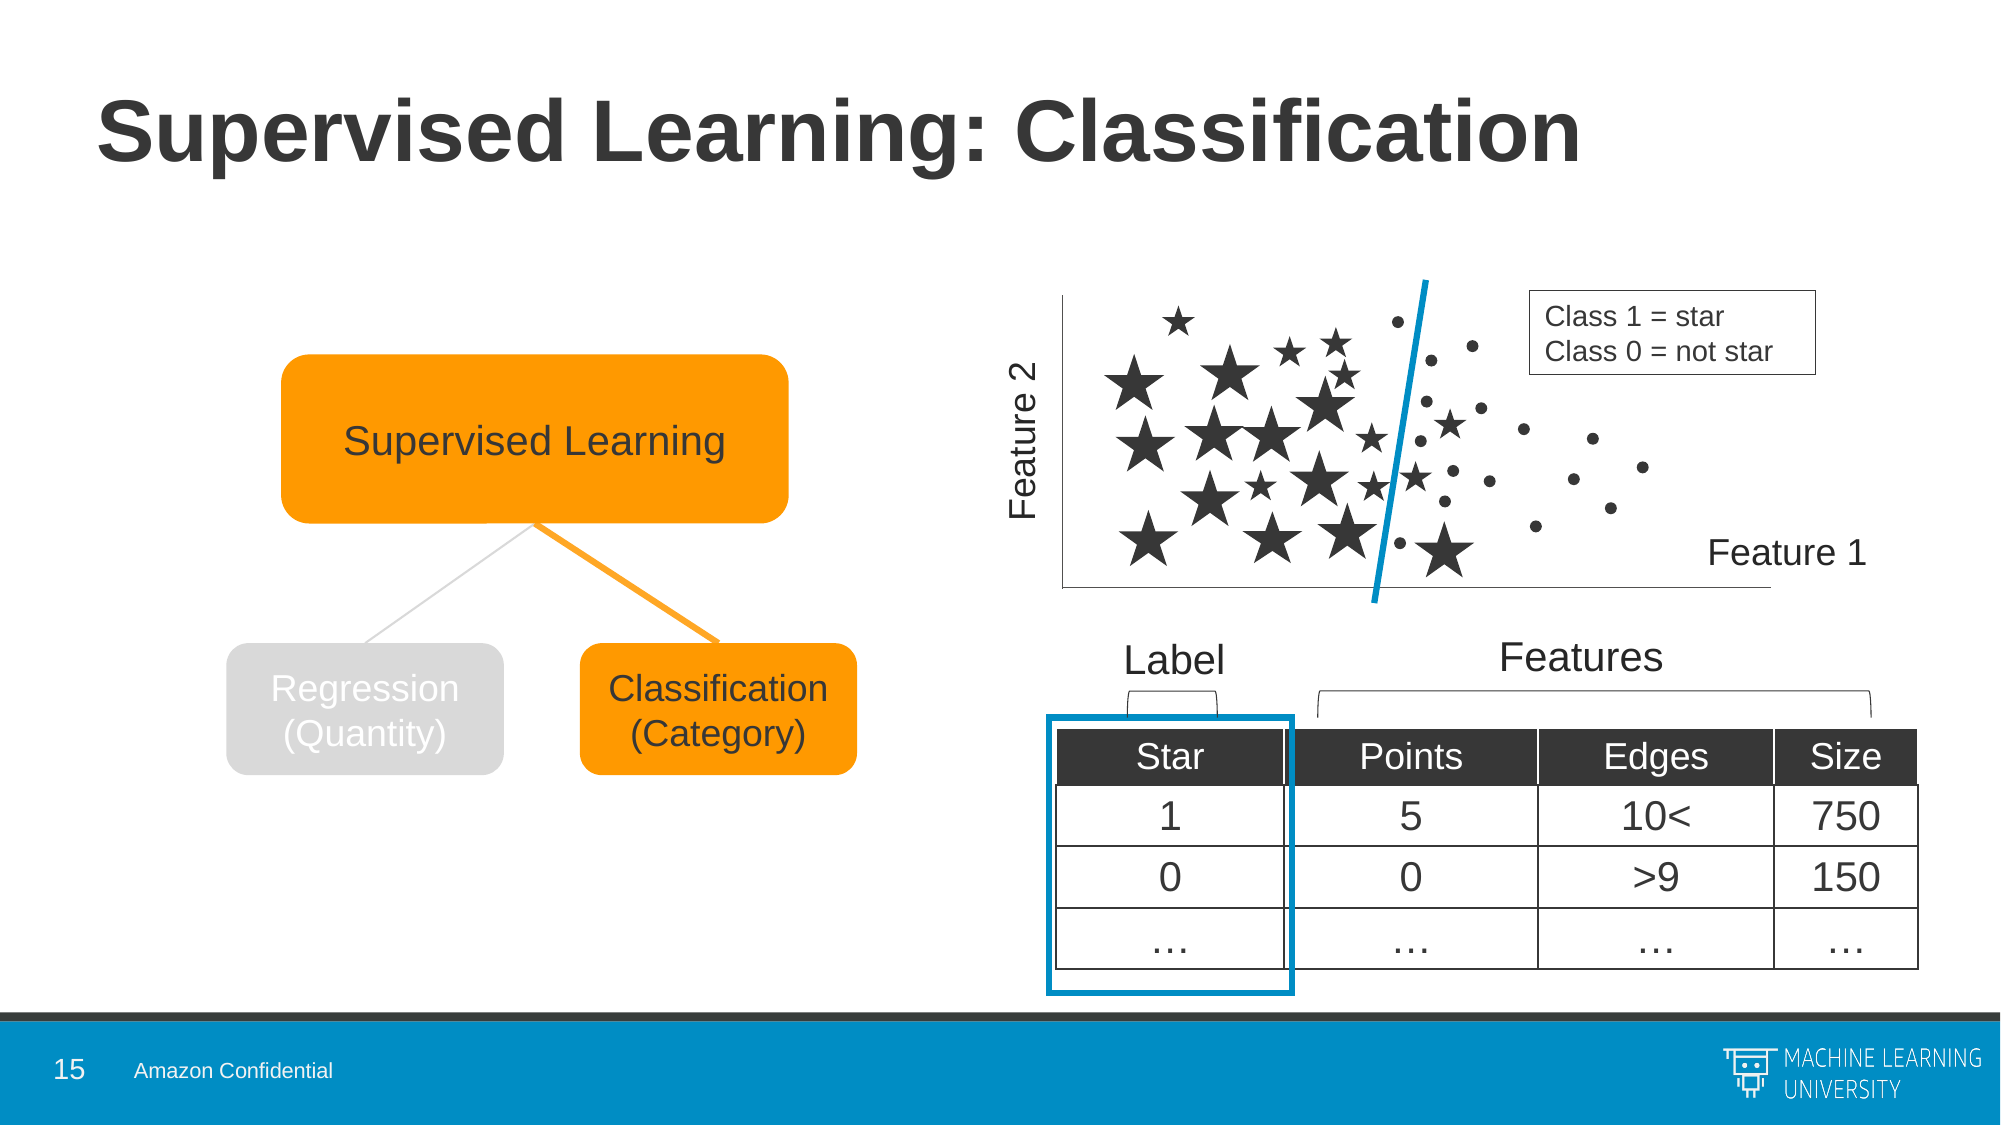

# Supervised Learning: Classification

Class 1 = star
Class 0 = not star

Feature 2
Feature 1
Supervised Learning

Features
Label
Regression
(Quantity)
Classification
(Category)

| Star | Points | Edges | Size |
| --- | --- | --- | --- |
| 1 | 5 | 10< | 750 |
| 0 | 0 | >9 | 150 |
| … | … | … | … |